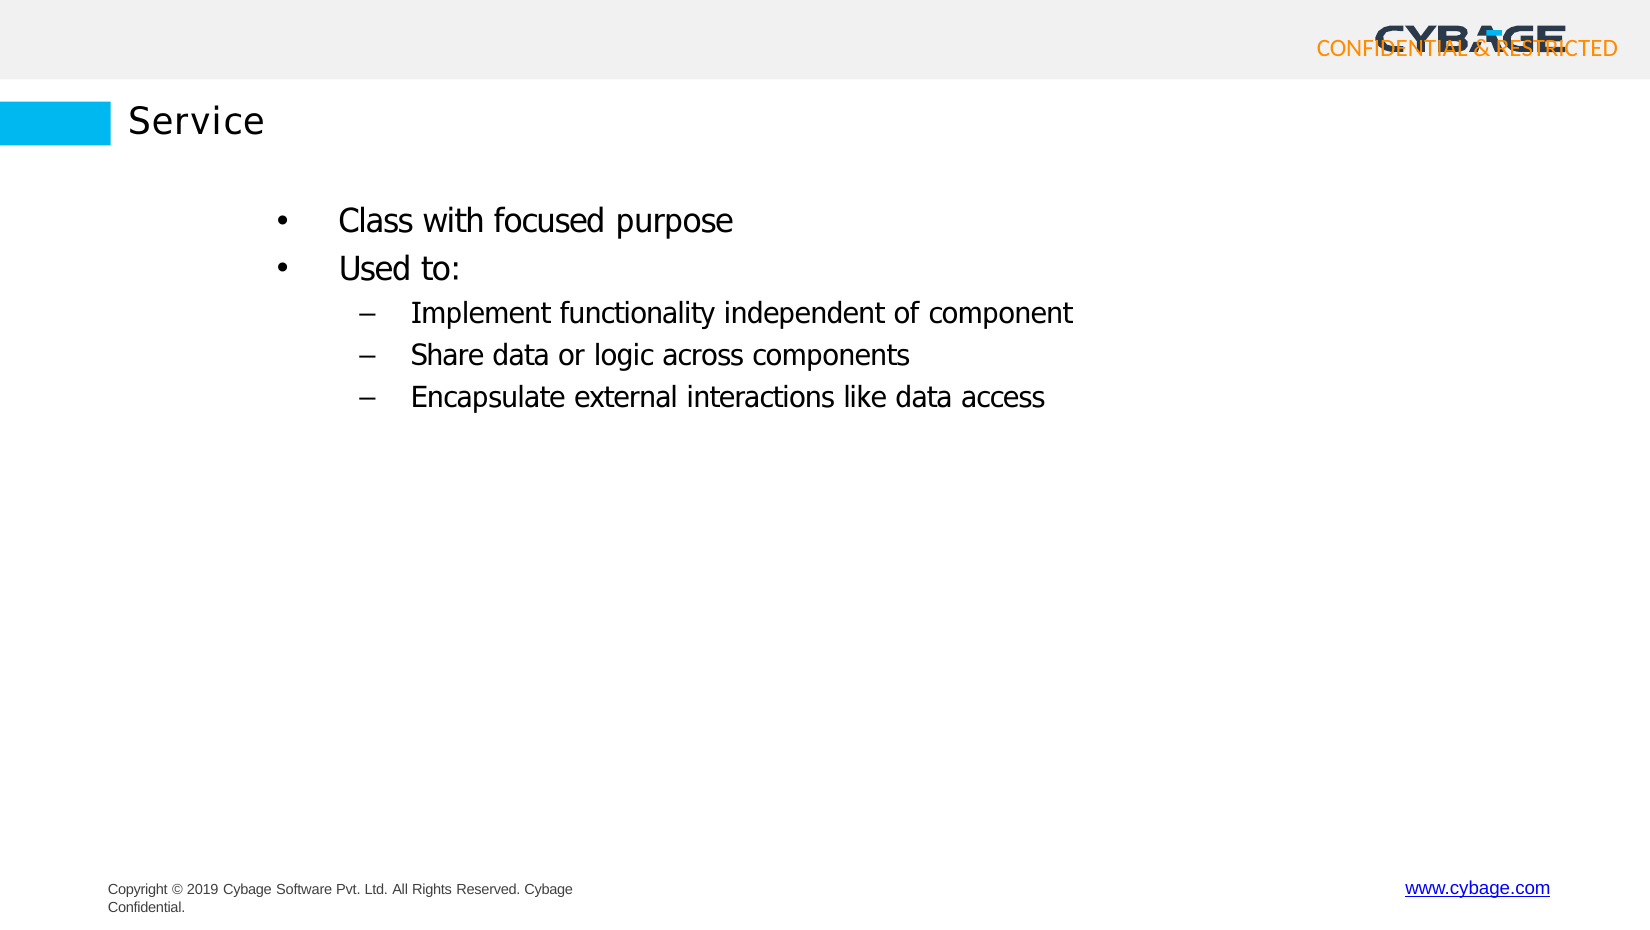

# Service

Class with focused purpose
Used to:
Implement functionality independent of component
Share data or logic across components
Encapsulate external interactions like data access
www.cybage.com
Copyright © 2019 Cybage Software Pvt. Ltd. All Rights Reserved. Cybage Confidential.